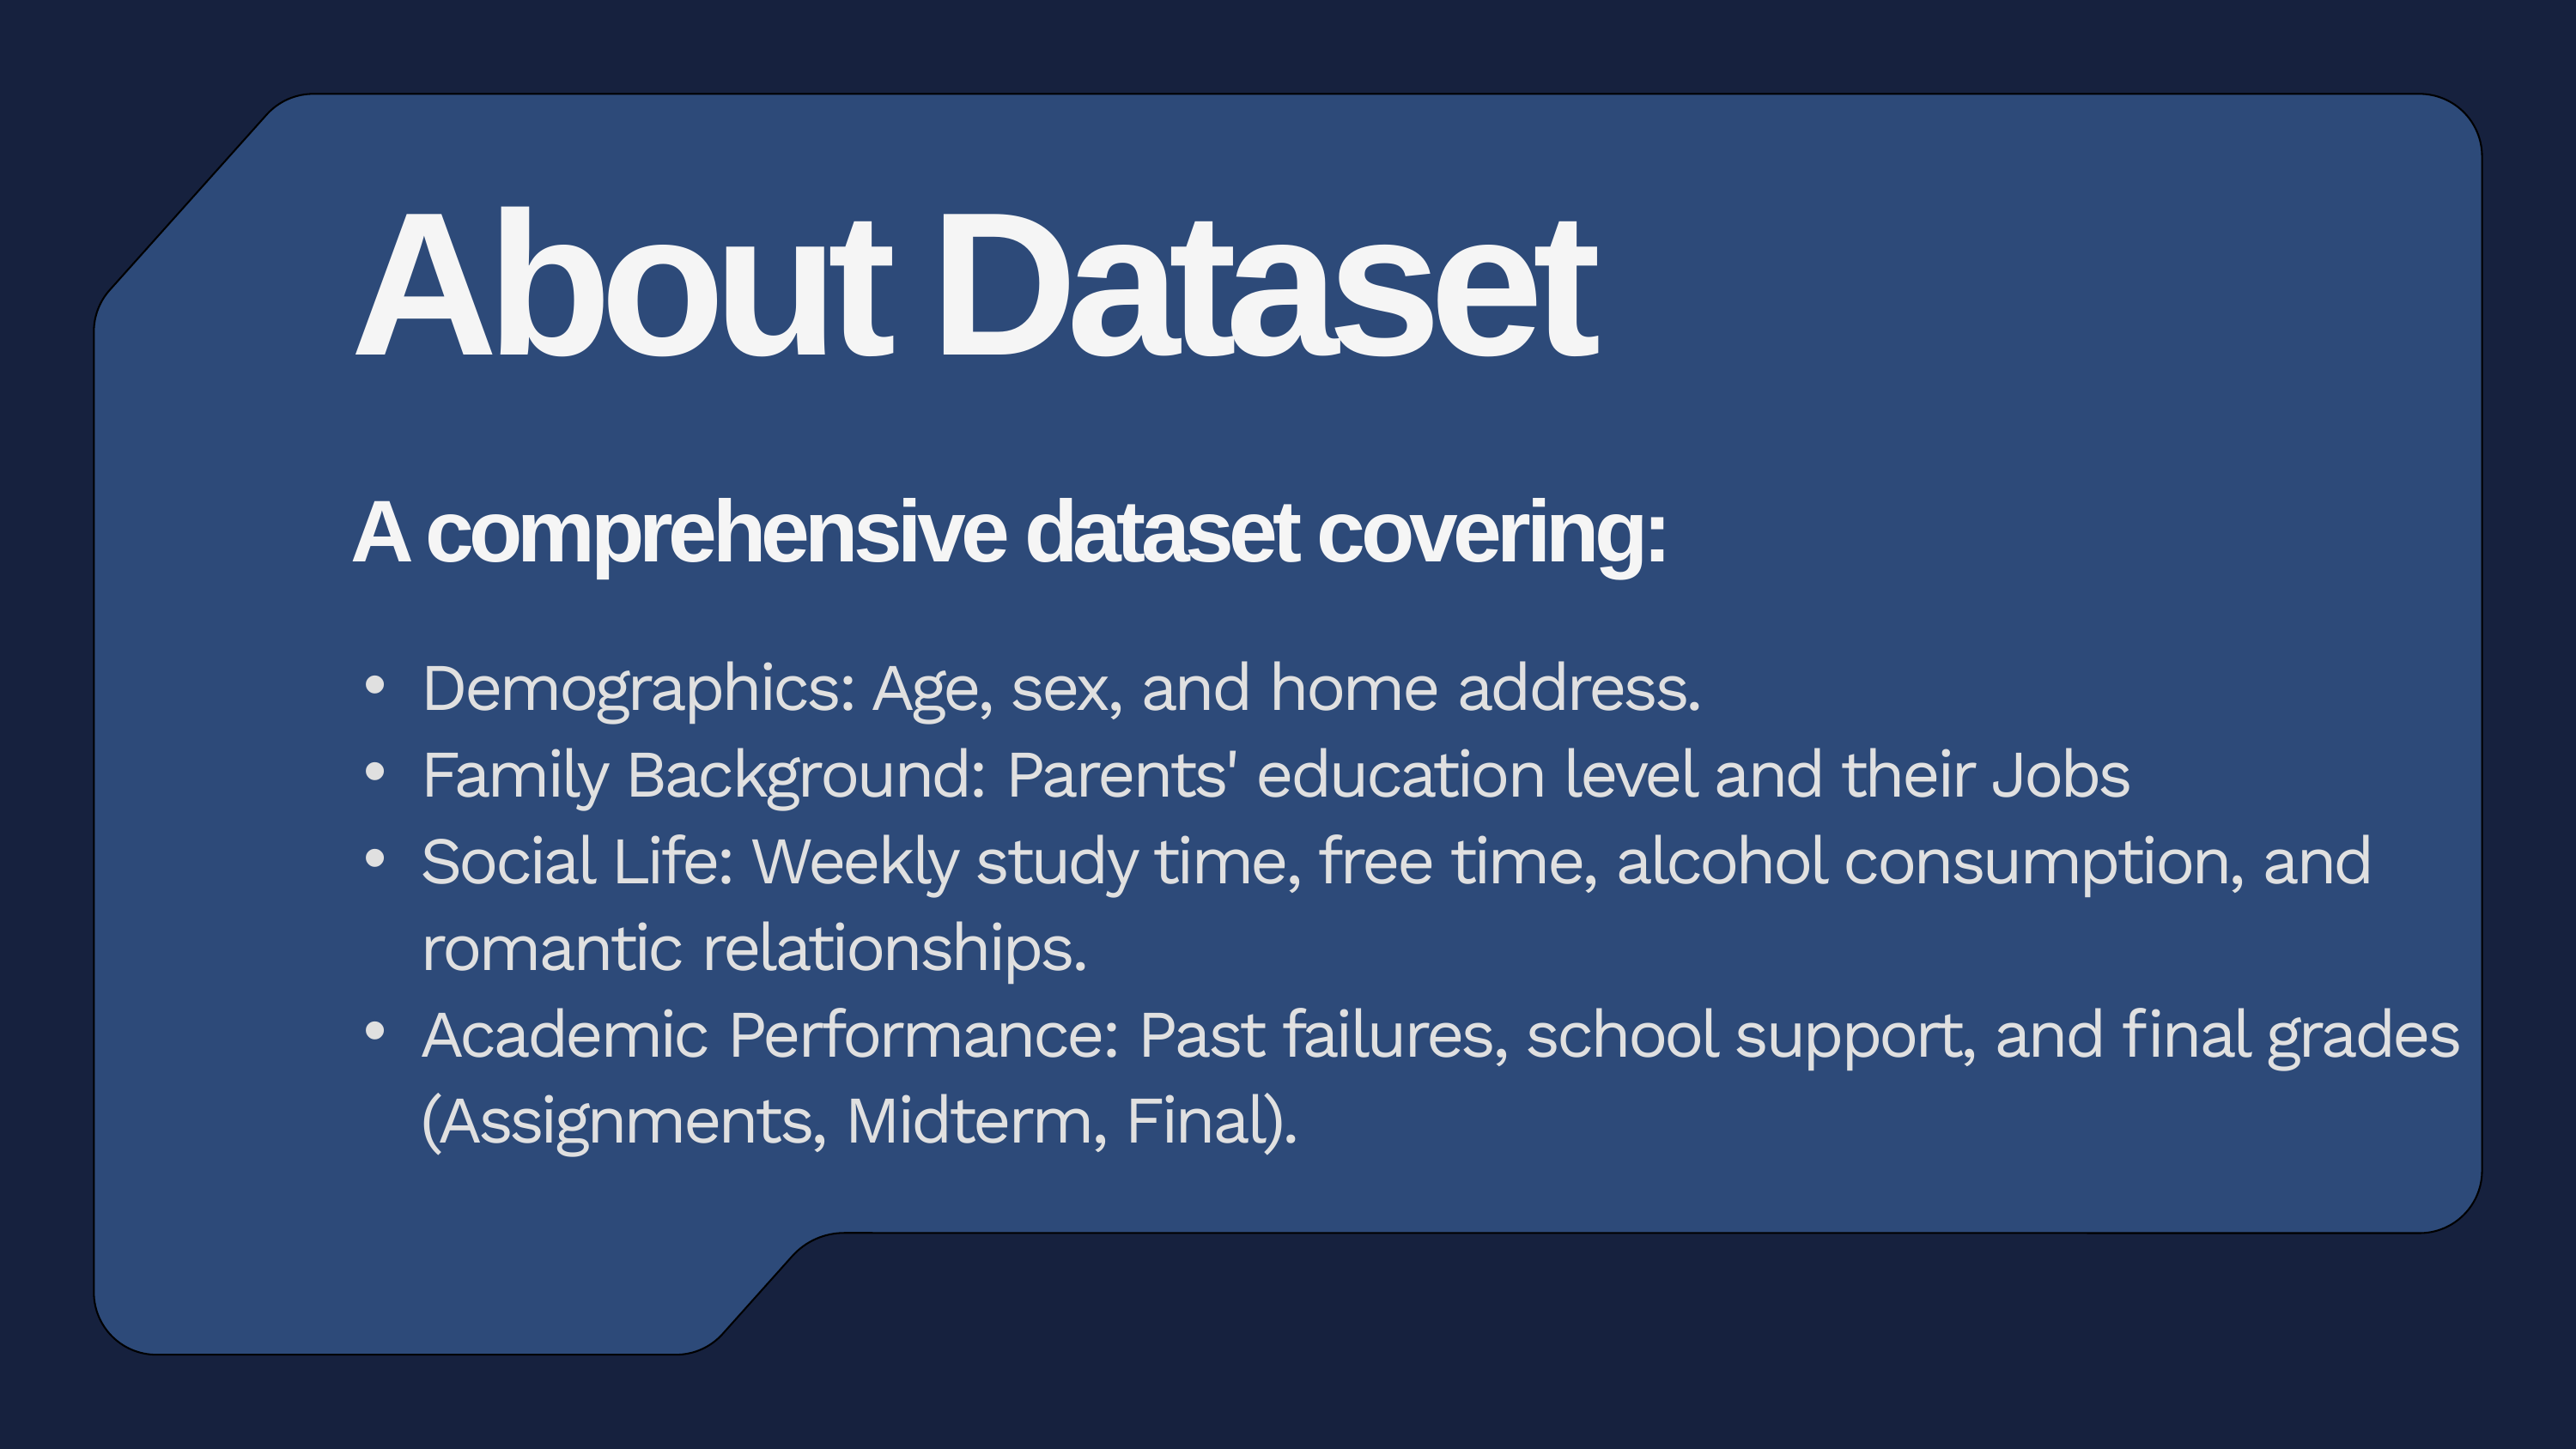

About Dataset
A comprehensive dataset covering:
Demographics: Age, sex, and home address.
Family Background: Parents' education level and their Jobs
Social Life: Weekly study time, free time, alcohol consumption, and romantic relationships.
Academic Performance: Past failures, school support, and final grades (Assignments, Midterm, Final).